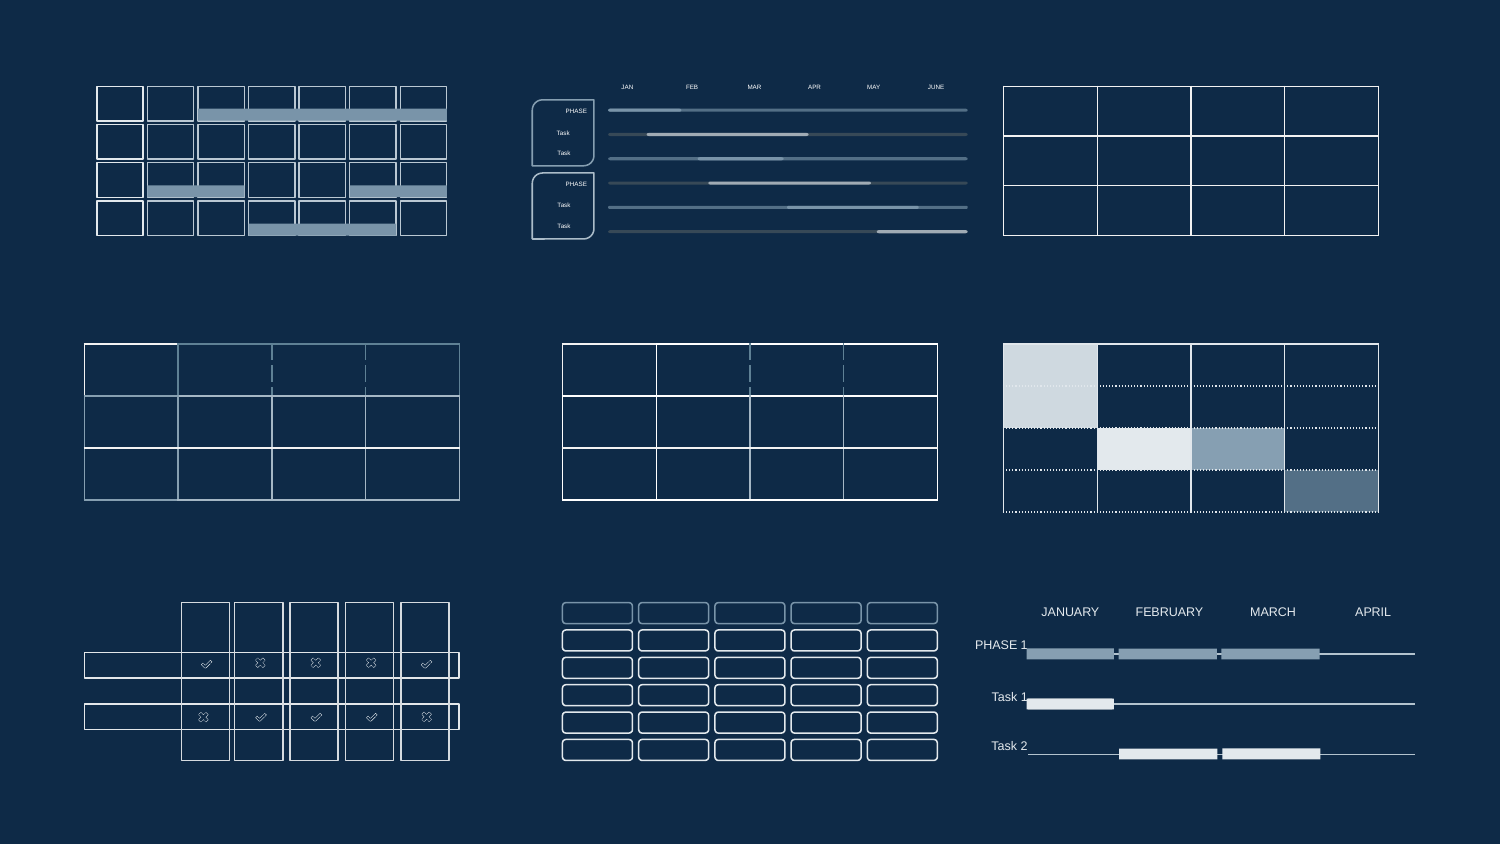

FEB
MAR
APR
MAY
JUNE
JAN

PHASE

Task

Task

PHASE

Task

Task

|  |  |  |  |
| --- | --- | --- | --- |
|  |  |  |  |
|  |  |  |  |

|  |  |  |  |
| --- | --- | --- | --- |
|  |  |  |  |
|  |  |  |  |
|  |  |  |  |
|  |  |  |  |
| --- | --- | --- | --- |
|  |  |  |  |
|  |  |  |  |
|  |  |  |  |
| --- | --- | --- | --- |
|  |  |  |  |
|  |  |  |  |

FEBRUARY
JANUARY
MARCH
APRIL
PHASE 1

Task 1

Task 2